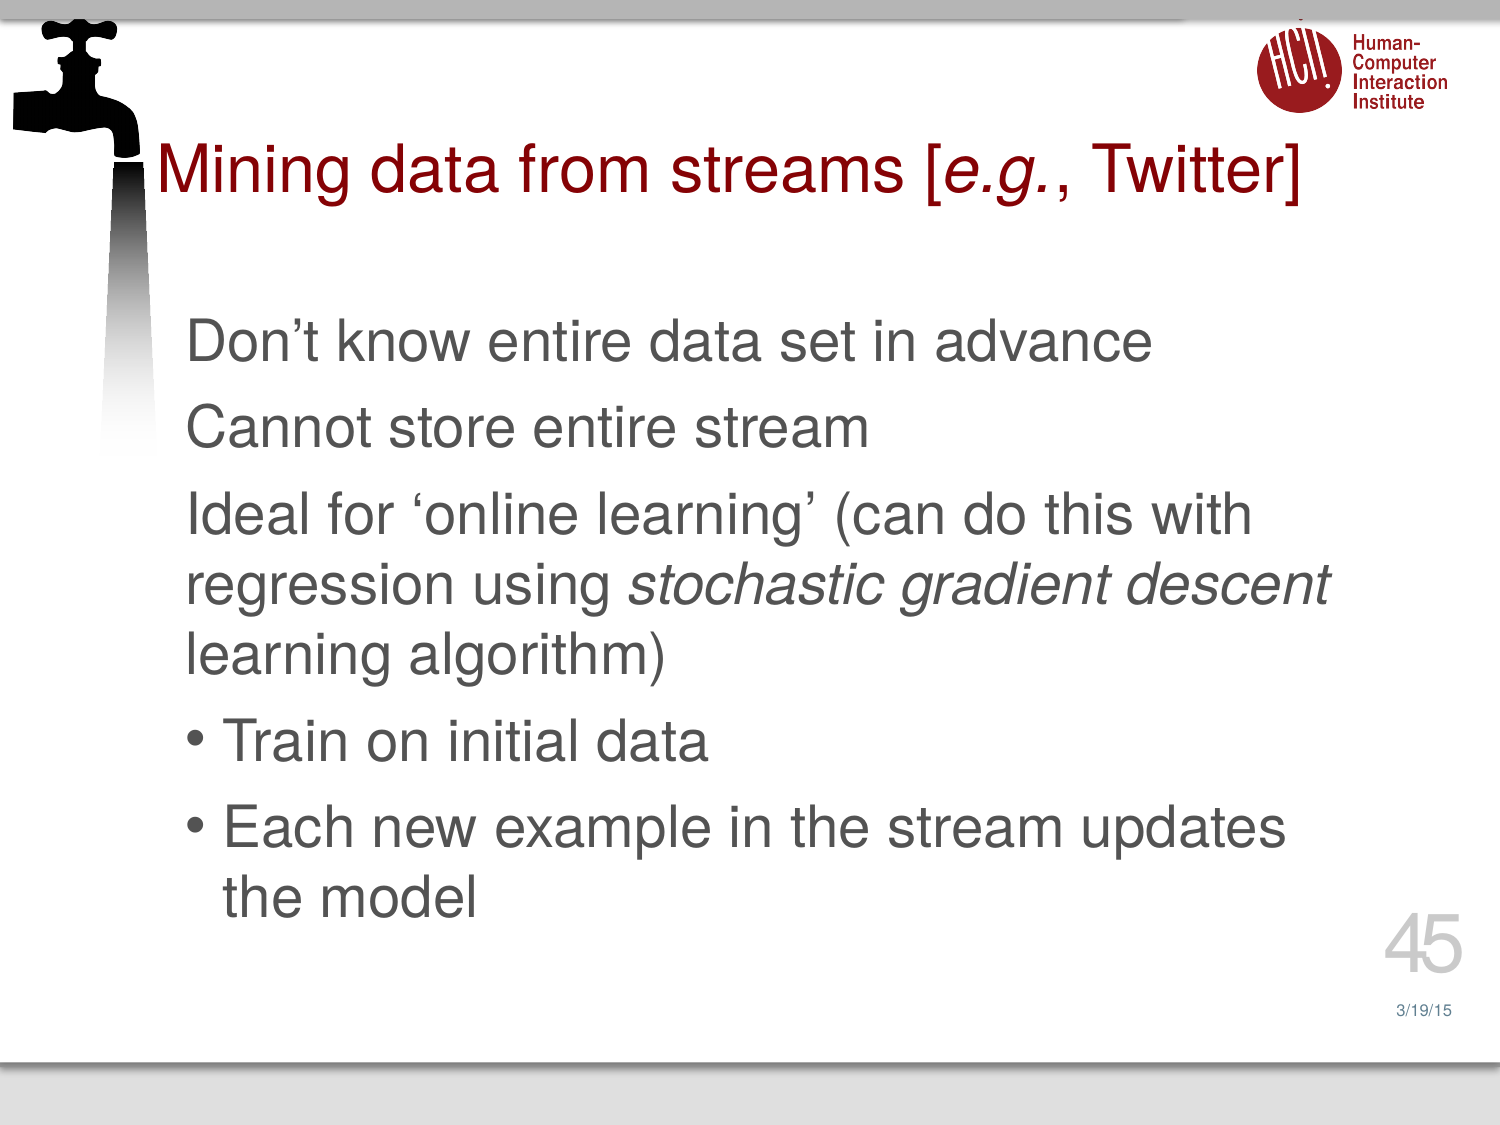

# Mining data from streams [e.g., Twitter]
Don’t know entire data set in advance
Cannot store entire stream
Ideal for ‘online learning’ (can do this with regression using stochastic gradient descent learning algorithm)
Train on initial data
Each new example in the stream updates the model
45
3/19/15